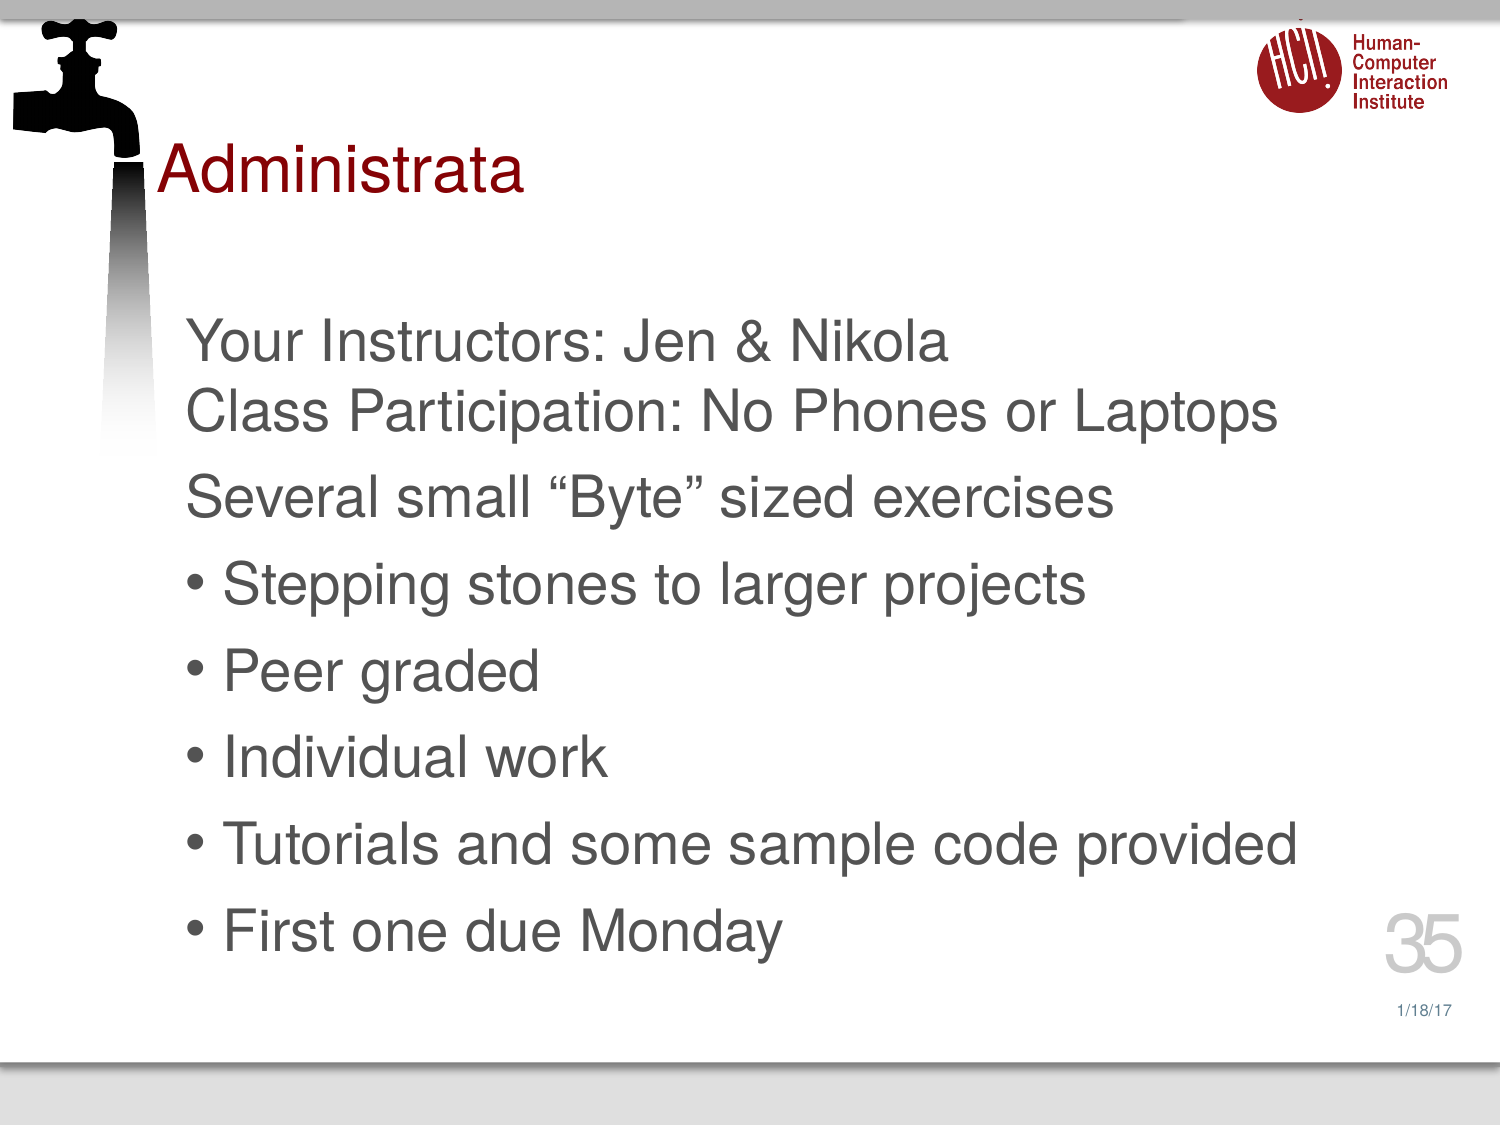

# Administrata
Your Instructors: Jen & Nikola
Class Participation: No Phones or Laptops
Several small “Byte” sized exercises
Stepping stones to larger projects
Peer graded
Individual work
Tutorials and some sample code provided
First one due Monday

35
1/18/17